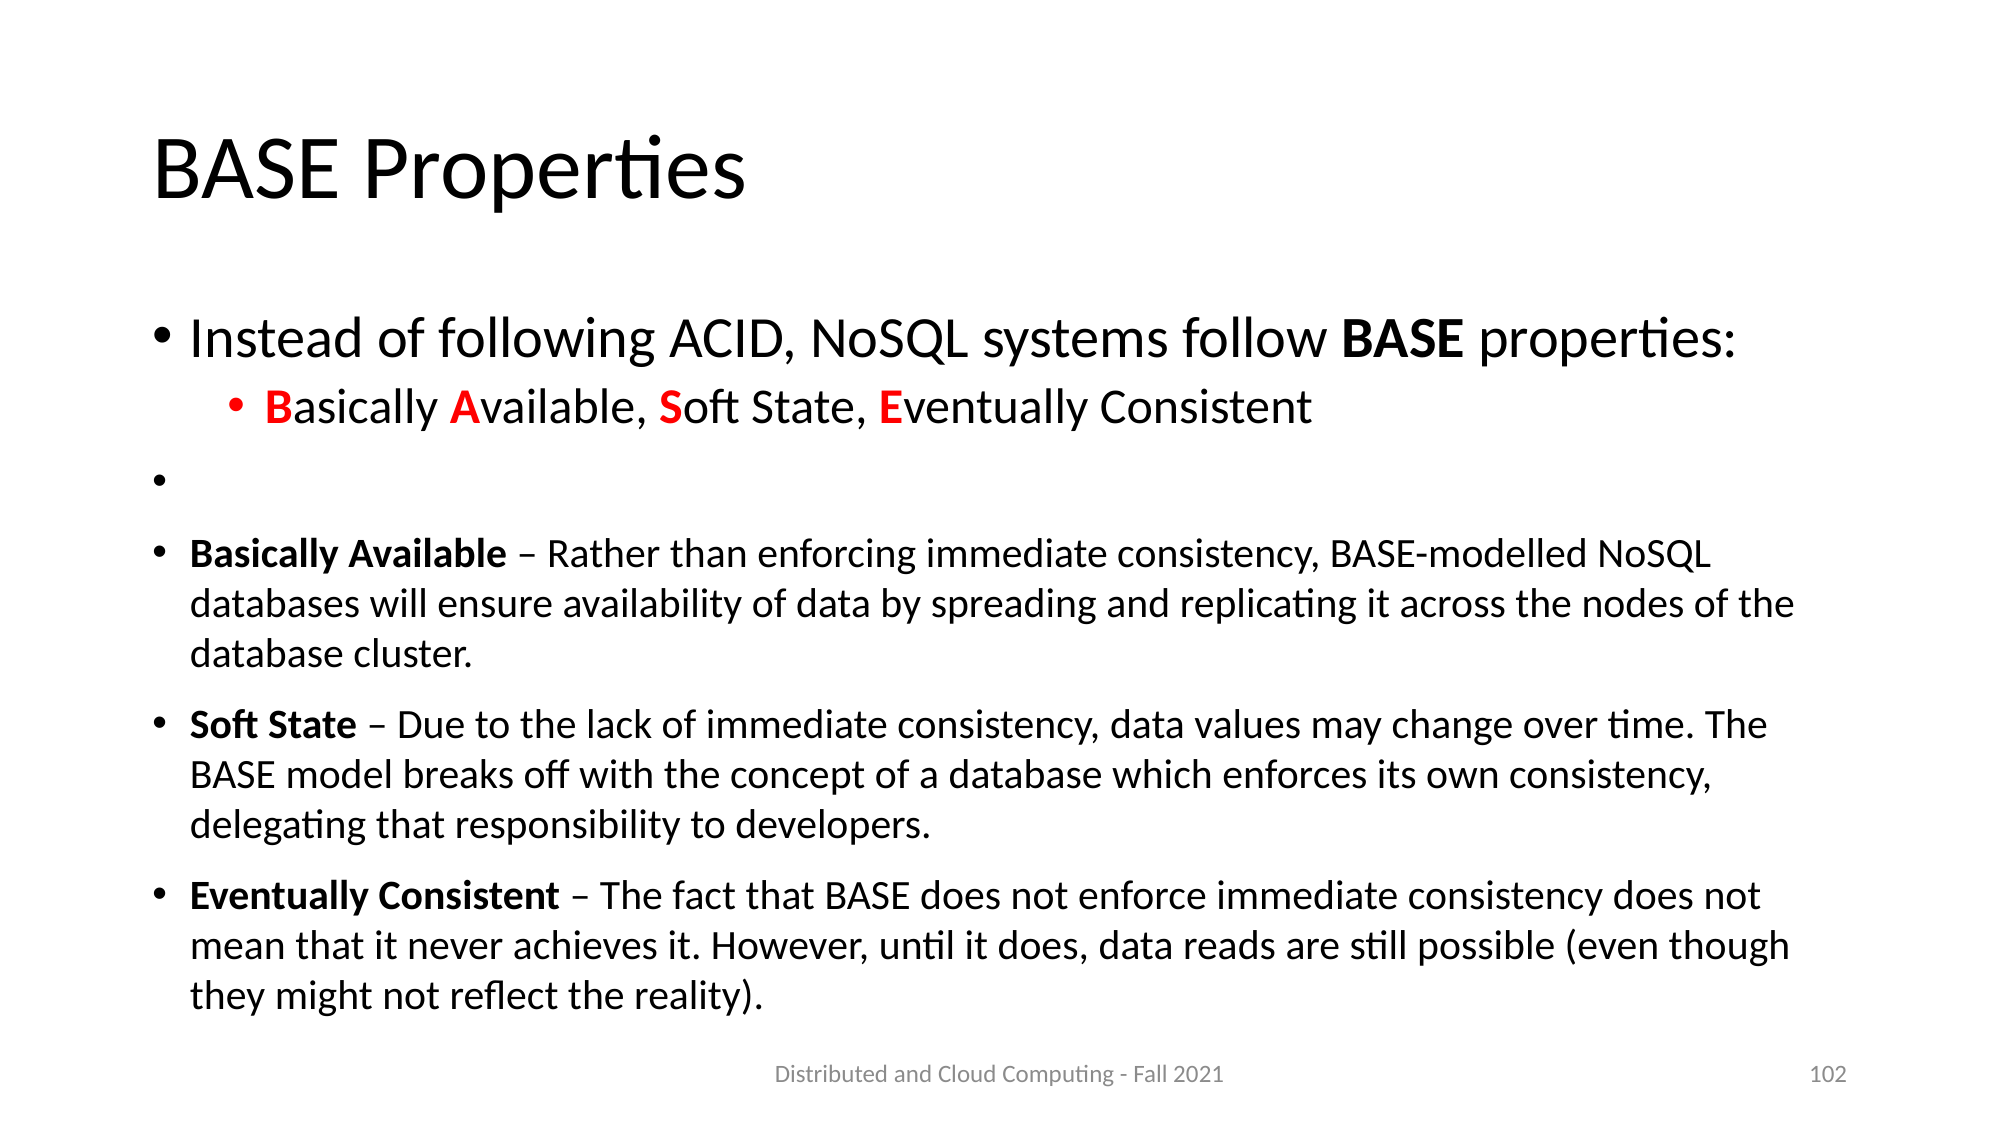

# BASE Properties
Instead of following ACID, NoSQL systems follow BASE properties:
Basically Available, Soft State, Eventually Consistent

Basically Available – Rather than enforcing immediate consistency, BASE-modelled NoSQL databases will ensure availability of data by spreading and replicating it across the nodes of the database cluster.
Soft State – Due to the lack of immediate consistency, data values may change over time. The BASE model breaks off with the concept of a database which enforces its own consistency, delegating that responsibility to developers.
Eventually Consistent – The fact that BASE does not enforce immediate consistency does not mean that it never achieves it. However, until it does, data reads are still possible (even though they might not reflect the reality).

Distributed and Cloud Computing - Fall 2021
102